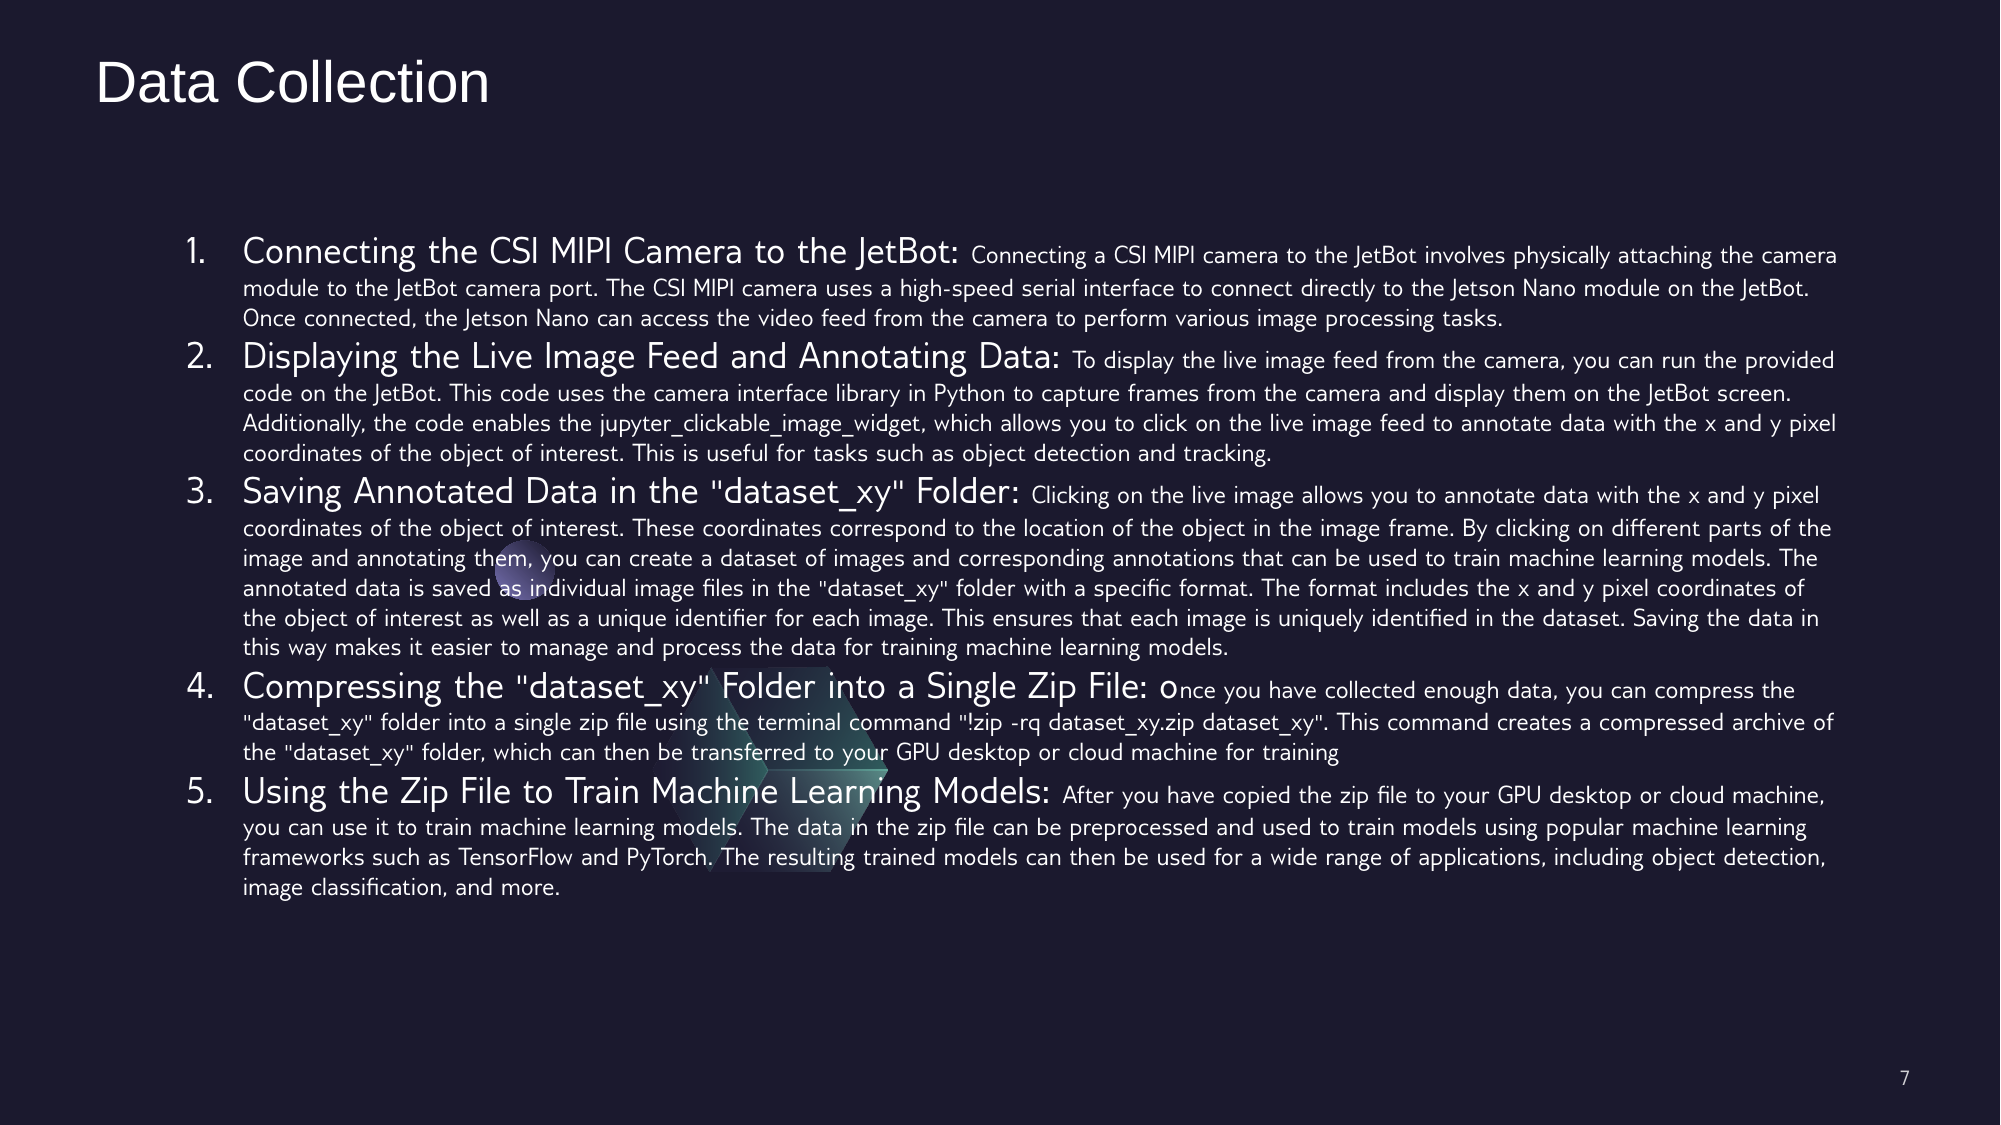

# Data Collection
Connecting the CSI MIPI Camera to the JetBot: Connecting a CSI MIPI camera to the JetBot involves physically attaching the camera module to the JetBot camera port. The CSI MIPI camera uses a high-speed serial interface to connect directly to the Jetson Nano module on the JetBot. Once connected, the Jetson Nano can access the video feed from the camera to perform various image processing tasks.
Displaying the Live Image Feed and Annotating Data: To display the live image feed from the camera, you can run the provided code on the JetBot. This code uses the camera interface library in Python to capture frames from the camera and display them on the JetBot screen. Additionally, the code enables the jupyter_clickable_image_widget, which allows you to click on the live image feed to annotate data with the x and y pixel coordinates of the object of interest. This is useful for tasks such as object detection and tracking.
Saving Annotated Data in the "dataset_xy" Folder: Clicking on the live image allows you to annotate data with the x and y pixel coordinates of the object of interest. These coordinates correspond to the location of the object in the image frame. By clicking on different parts of the image and annotating them, you can create a dataset of images and corresponding annotations that can be used to train machine learning models. The annotated data is saved as individual image files in the "dataset_xy" folder with a specific format. The format includes the x and y pixel coordinates of the object of interest as well as a unique identifier for each image. This ensures that each image is uniquely identified in the dataset. Saving the data in this way makes it easier to manage and process the data for training machine learning models.
Compressing the "dataset_xy" Folder into a Single Zip File: once you have collected enough data, you can compress the "dataset_xy" folder into a single zip file using the terminal command "!zip -rq dataset_xy.zip dataset_xy". This command creates a compressed archive of the "dataset_xy" folder, which can then be transferred to your GPU desktop or cloud machine for training
Using the Zip File to Train Machine Learning Models: After you have copied the zip file to your GPU desktop or cloud machine, you can use it to train machine learning models. The data in the zip file can be preprocessed and used to train models using popular machine learning frameworks such as TensorFlow and PyTorch. The resulting trained models can then be used for a wide range of applications, including object detection, image classification, and more.

7